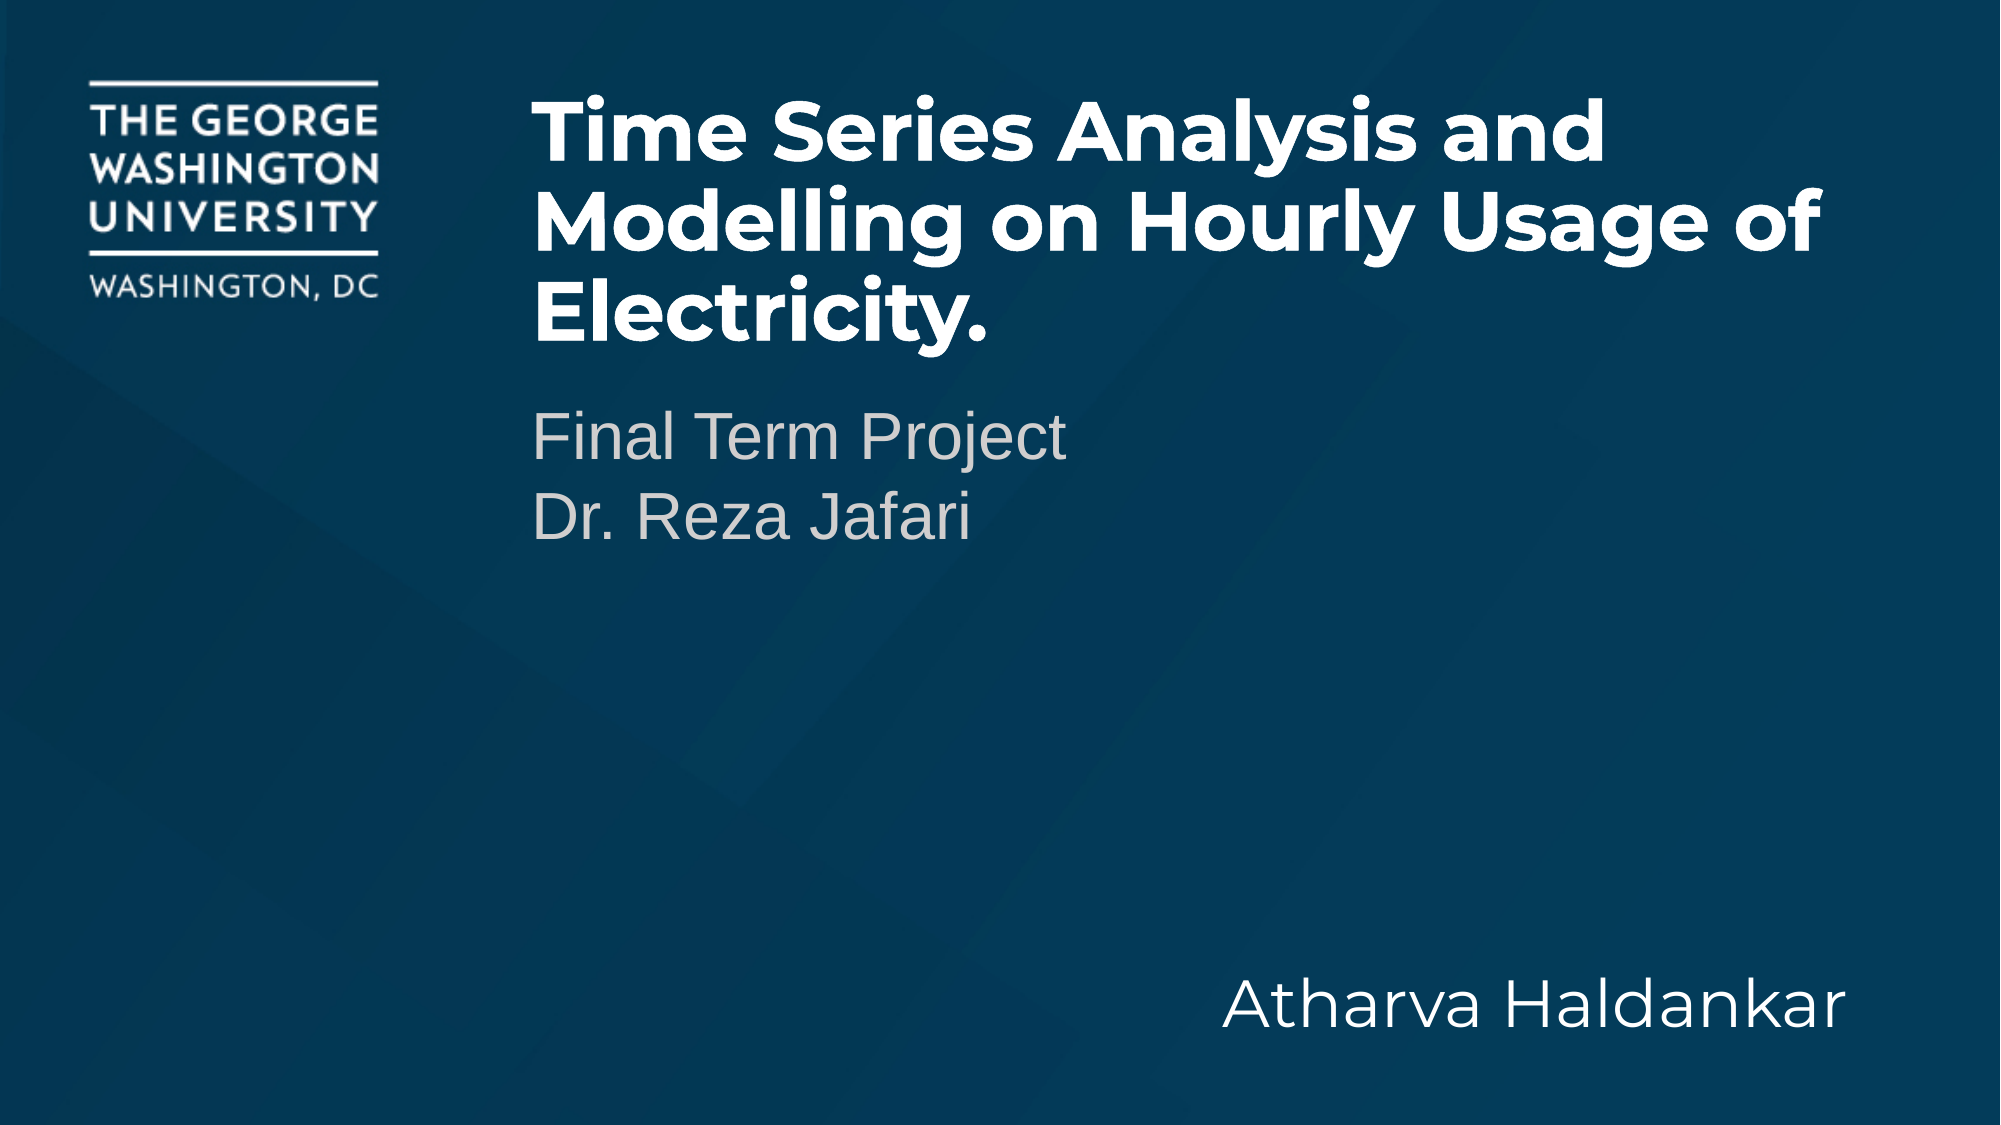

# Time Series Analysis and Modelling on Hourly Usage of Electricity.
Final Term Project
Dr. Reza Jafari
Atharva Haldankar